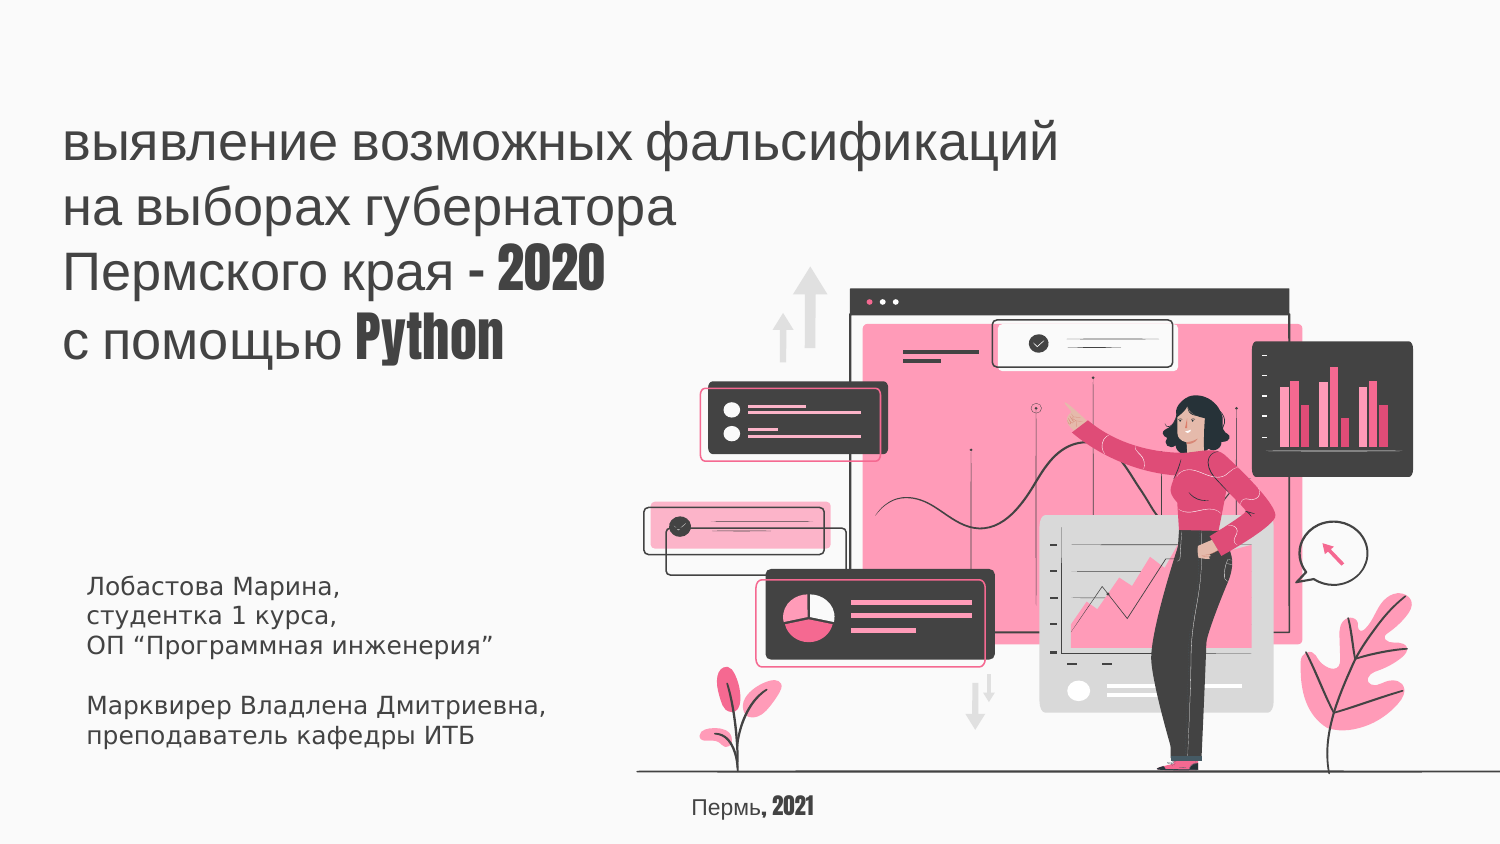

# выявление возможных фальсификаций
на выборах губернатора
Пермского края - 2020
с помощью Python

Лобастова Марина,
студентка 1 курса,
ОП “Программная инженерия”

Марквирер Владлена Дмитриевна,
преподаватель кафедры ИТБ
Пермь, 2021